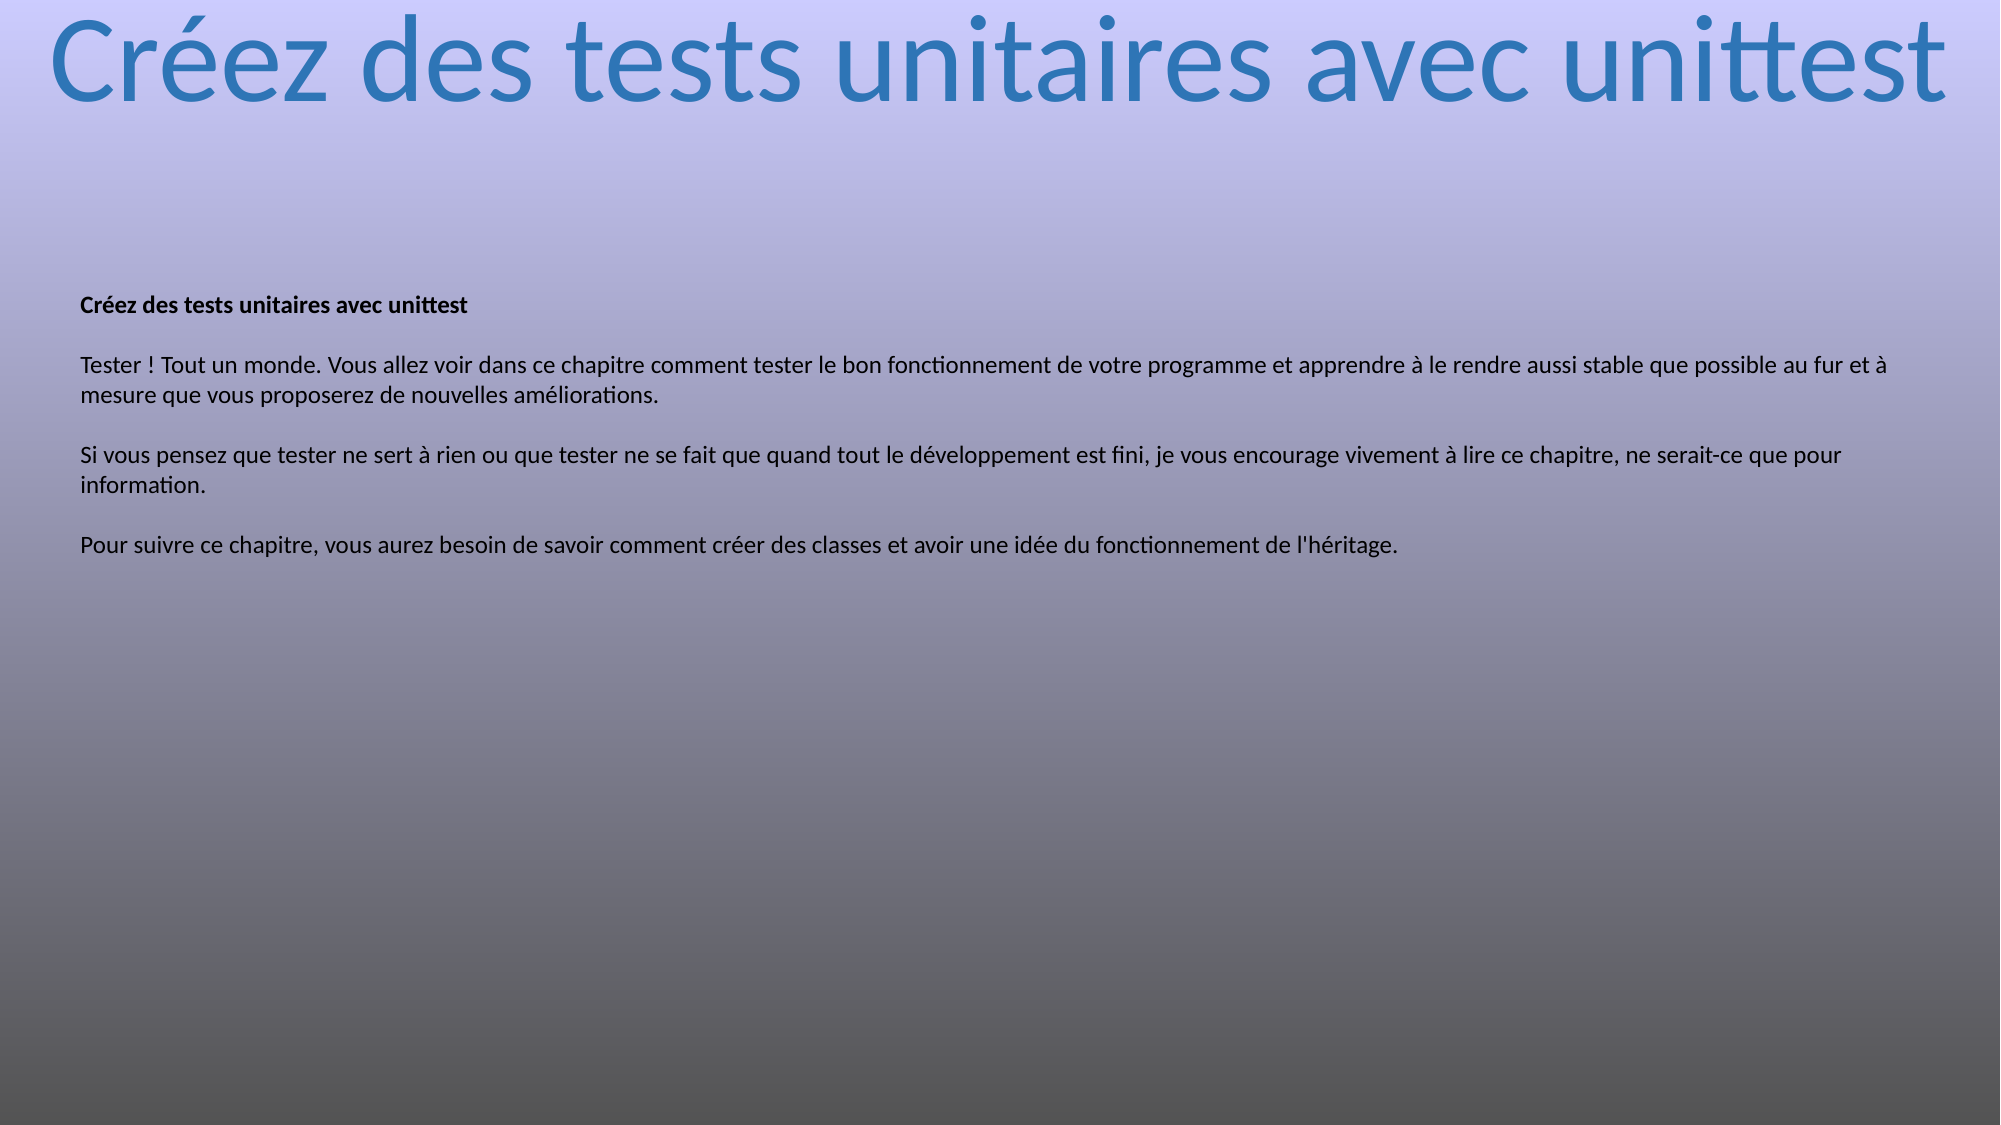

# Créez des tests unitaires avec unittest
Créez des tests unitaires avec unittest

Tester ! Tout un monde. Vous allez voir dans ce chapitre comment tester le bon fonctionnement de votre programme et apprendre à le rendre aussi stable que possible au fur et à mesure que vous proposerez de nouvelles améliorations.

Si vous pensez que tester ne sert à rien ou que tester ne se fait que quand tout le développement est fini, je vous encourage vivement à lire ce chapitre, ne serait-ce que pour information.

Pour suivre ce chapitre, vous aurez besoin de savoir comment créer des classes et avoir une idée du fonctionnement de l'héritage.

599